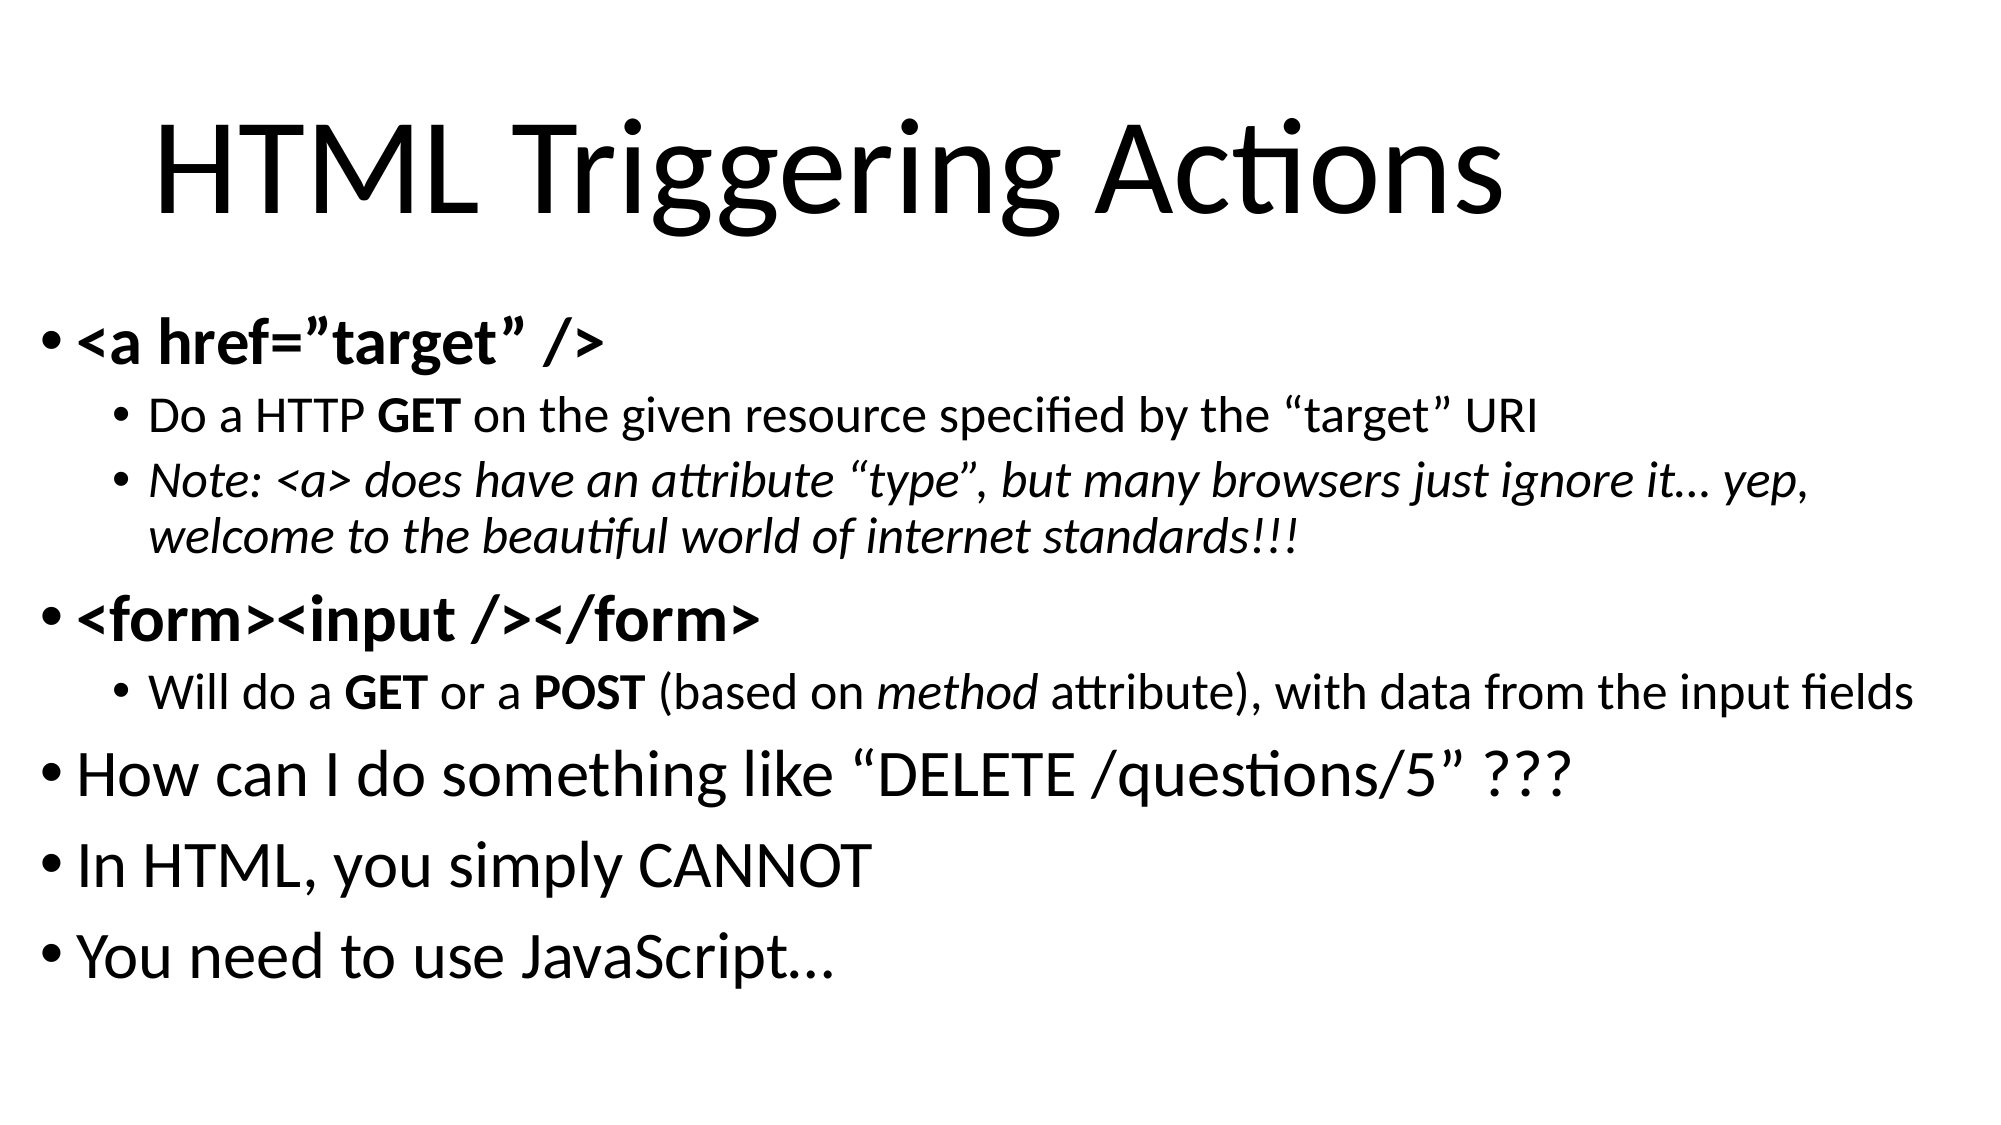

# HTML Triggering Actions
<a href=”target” />
Do a HTTP GET on the given resource specified by the “target” URI
Note: <a> does have an attribute “type”, but many browsers just ignore it… yep, welcome to the beautiful world of internet standards!!!
<form><input /></form>
Will do a GET or a POST (based on method attribute), with data from the input fields
How can I do something like “DELETE /questions/5” ???
In HTML, you simply CANNOT
You need to use JavaScript…